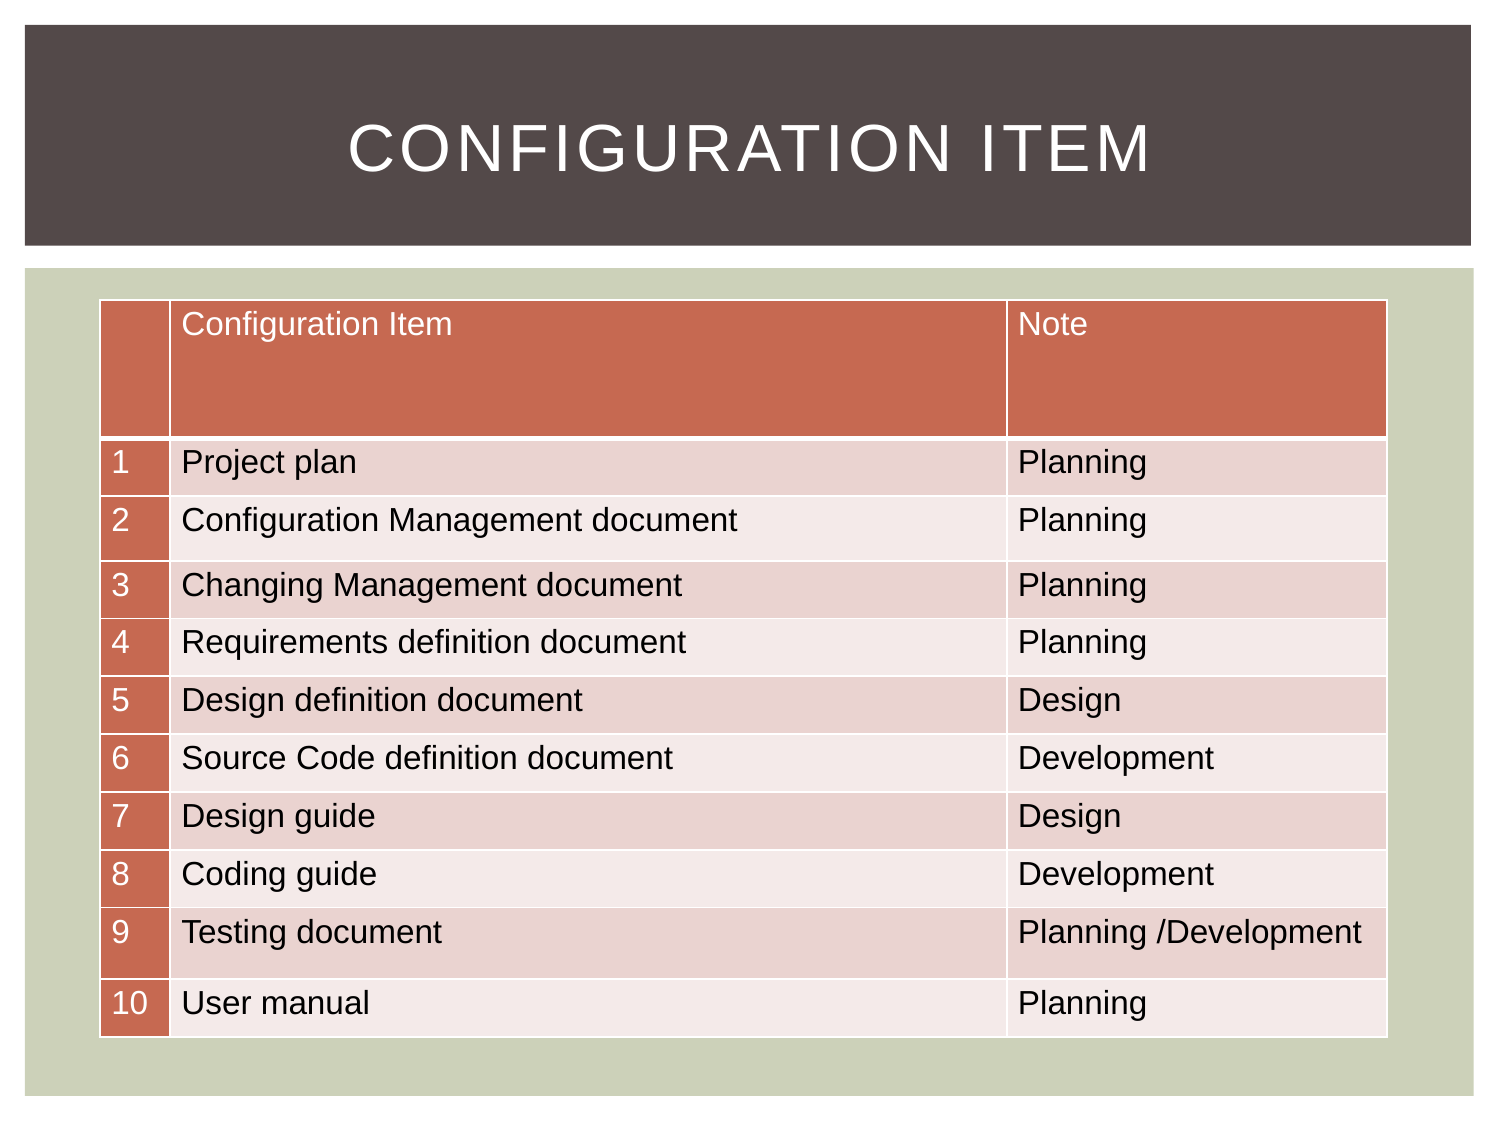

# Configuration Item
|  | Configuration Item | Note |
| --- | --- | --- |
| 1 | Project plan | Planning |
| 2 | Configuration Management document | Planning |
| 3 | Changing Management document | Planning |
| 4 | Requirements definition document | Planning |
| 5 | Design definition document | Design |
| 6 | Source Code definition document | Development |
| 7 | Design guide | Design |
| 8 | Coding guide | Development |
| 9 | Testing document | Planning /Development |
| 10 | User manual | Planning |